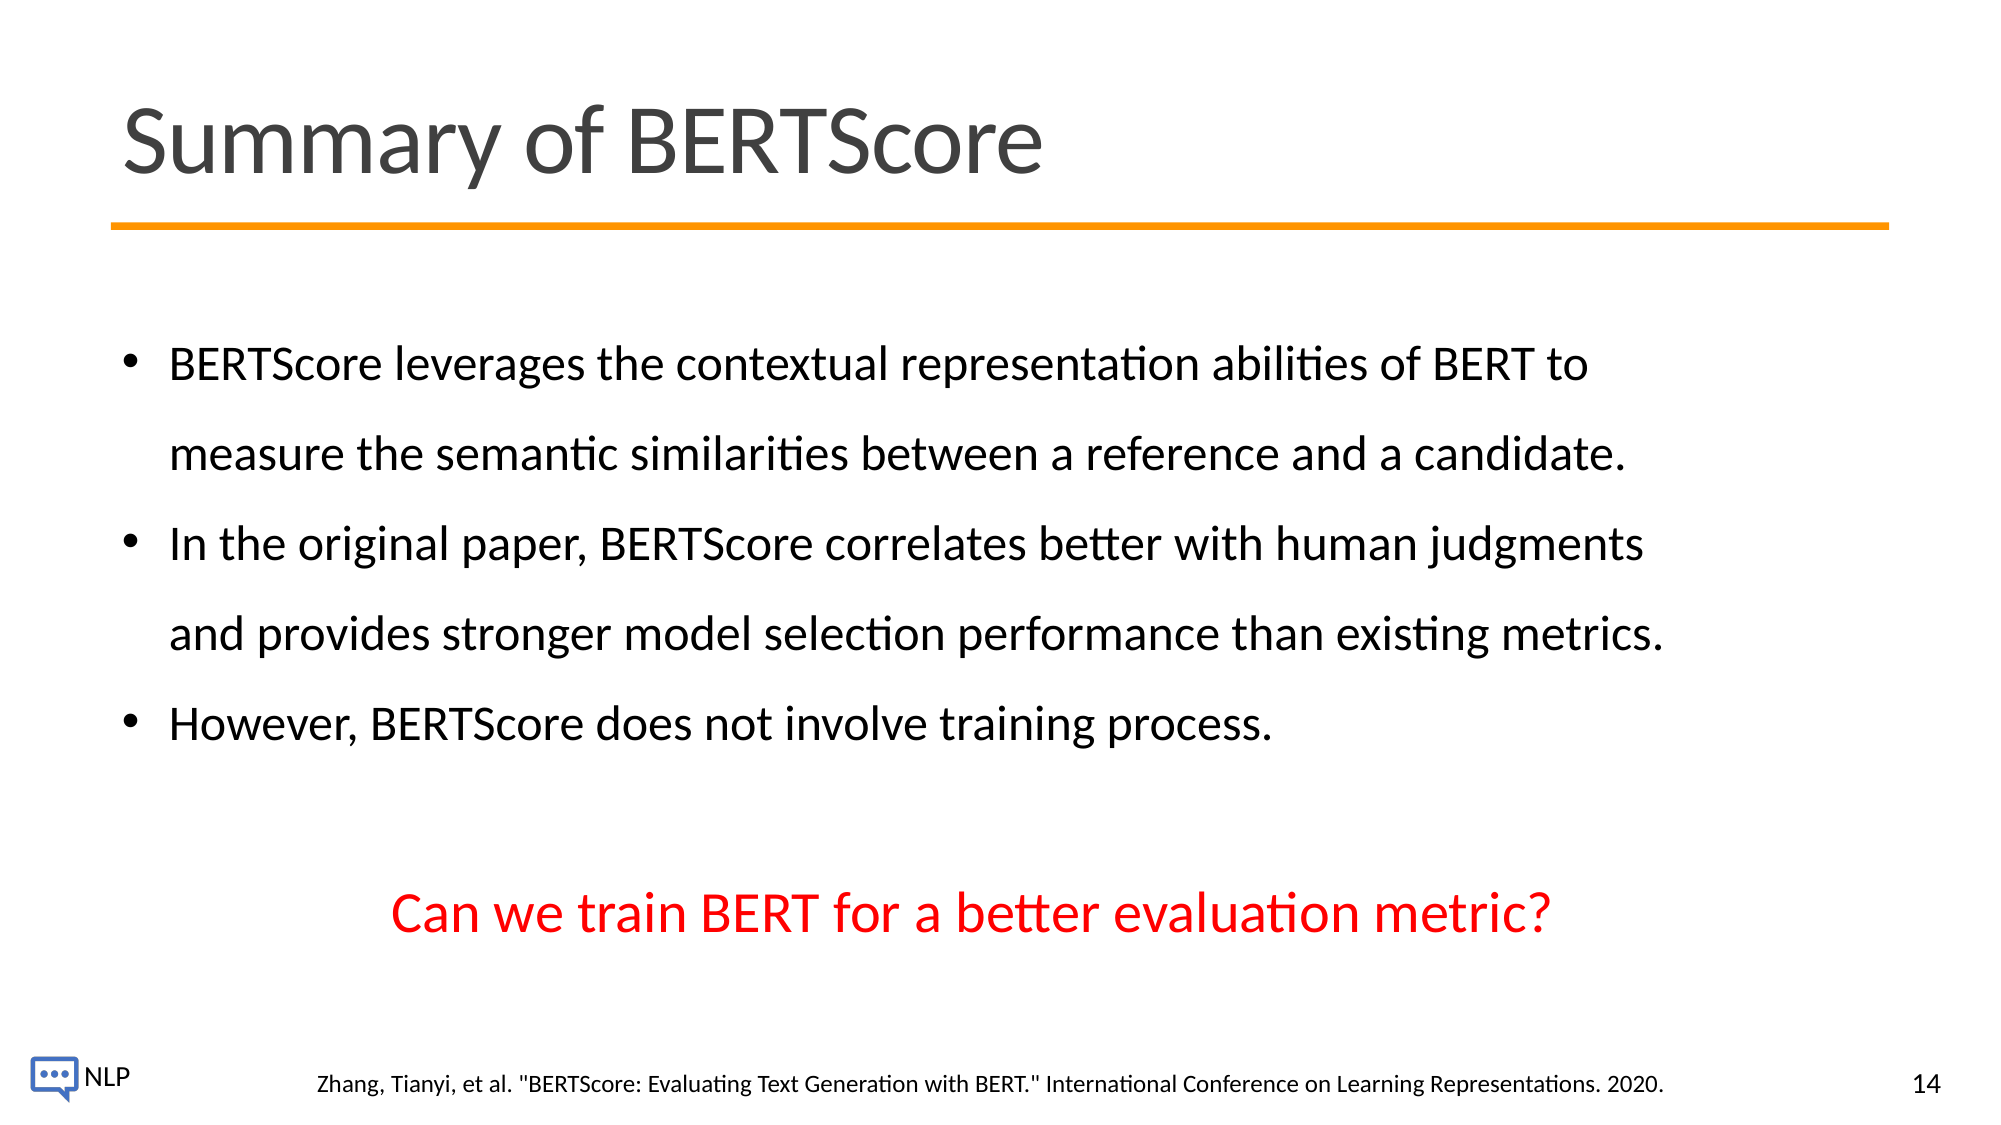

# Summary of BERTScore
BERTScore leverages the contextual representation abilities of BERT to measure the semantic similarities between a reference and a candidate.
In the original paper, BERTScore correlates better with human judgments and provides stronger model selection performance than existing metrics.
However, BERTScore does not involve training process.
Can we train BERT for a better evaluation metric?
14
Zhang, Tianyi, et al. "BERTScore: Evaluating Text Generation with BERT." International Conference on Learning Representations. 2020.